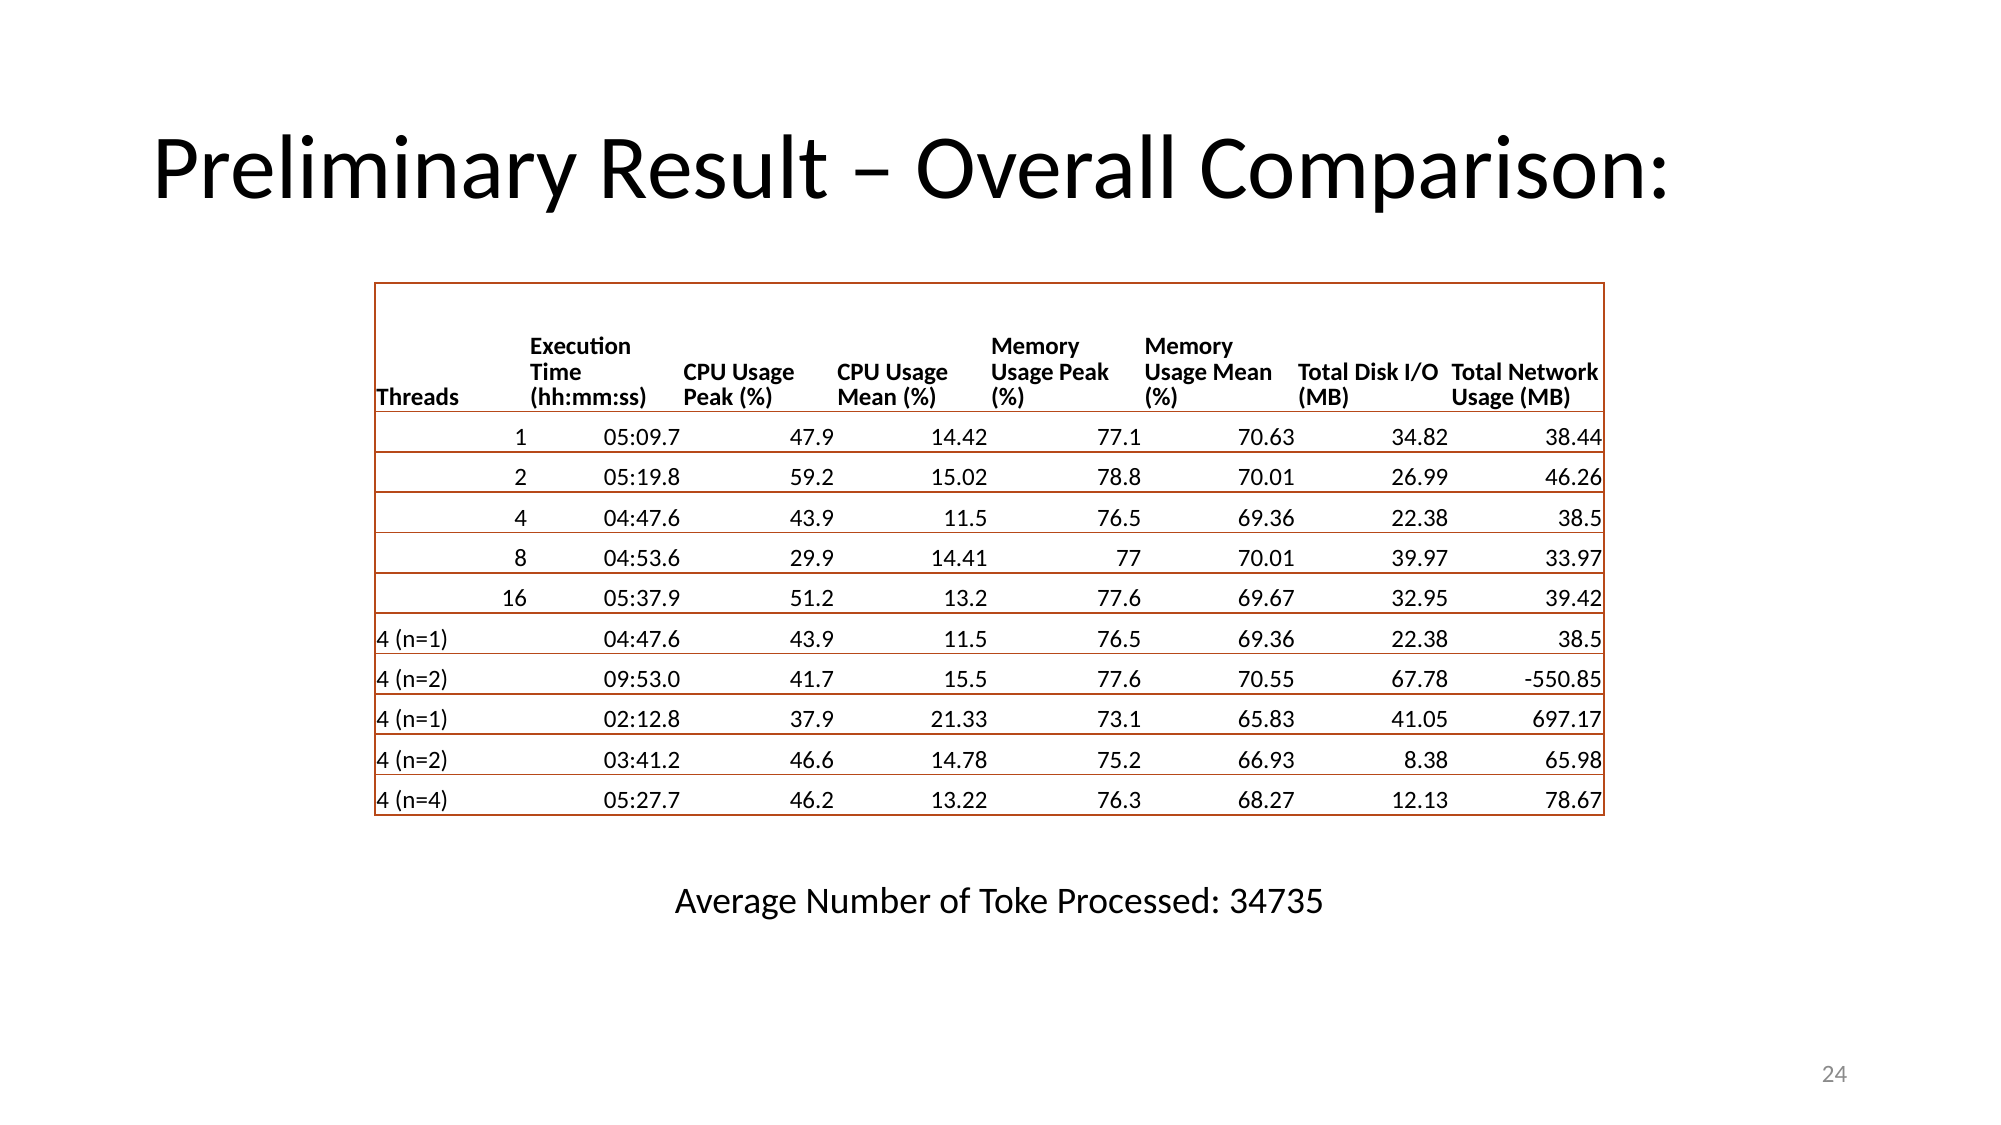

# Preliminary Result – Overall Comparison:
| Threads | Execution Time (hh:mm:ss) | CPU Usage Peak (%) | CPU Usage Mean (%) | Memory Usage Peak (%) | Memory Usage Mean (%) | Total Disk I/O (MB) | Total Network Usage (MB) |
| --- | --- | --- | --- | --- | --- | --- | --- |
| 1 | 05:09.7 | 47.9 | 14.42 | 77.1 | 70.63 | 34.82 | 38.44 |
| 2 | 05:19.8 | 59.2 | 15.02 | 78.8 | 70.01 | 26.99 | 46.26 |
| 4 | 04:47.6 | 43.9 | 11.5 | 76.5 | 69.36 | 22.38 | 38.5 |
| 8 | 04:53.6 | 29.9 | 14.41 | 77 | 70.01 | 39.97 | 33.97 |
| 16 | 05:37.9 | 51.2 | 13.2 | 77.6 | 69.67 | 32.95 | 39.42 |
| 4 (n=1) | 04:47.6 | 43.9 | 11.5 | 76.5 | 69.36 | 22.38 | 38.5 |
| 4 (n=2) | 09:53.0 | 41.7 | 15.5 | 77.6 | 70.55 | 67.78 | -550.85 |
| 4 (n=1) | 02:12.8 | 37.9 | 21.33 | 73.1 | 65.83 | 41.05 | 697.17 |
| 4 (n=2) | 03:41.2 | 46.6 | 14.78 | 75.2 | 66.93 | 8.38 | 65.98 |
| 4 (n=4) | 05:27.7 | 46.2 | 13.22 | 76.3 | 68.27 | 12.13 | 78.67 |
Average Number of Toke Processed: 34735
24